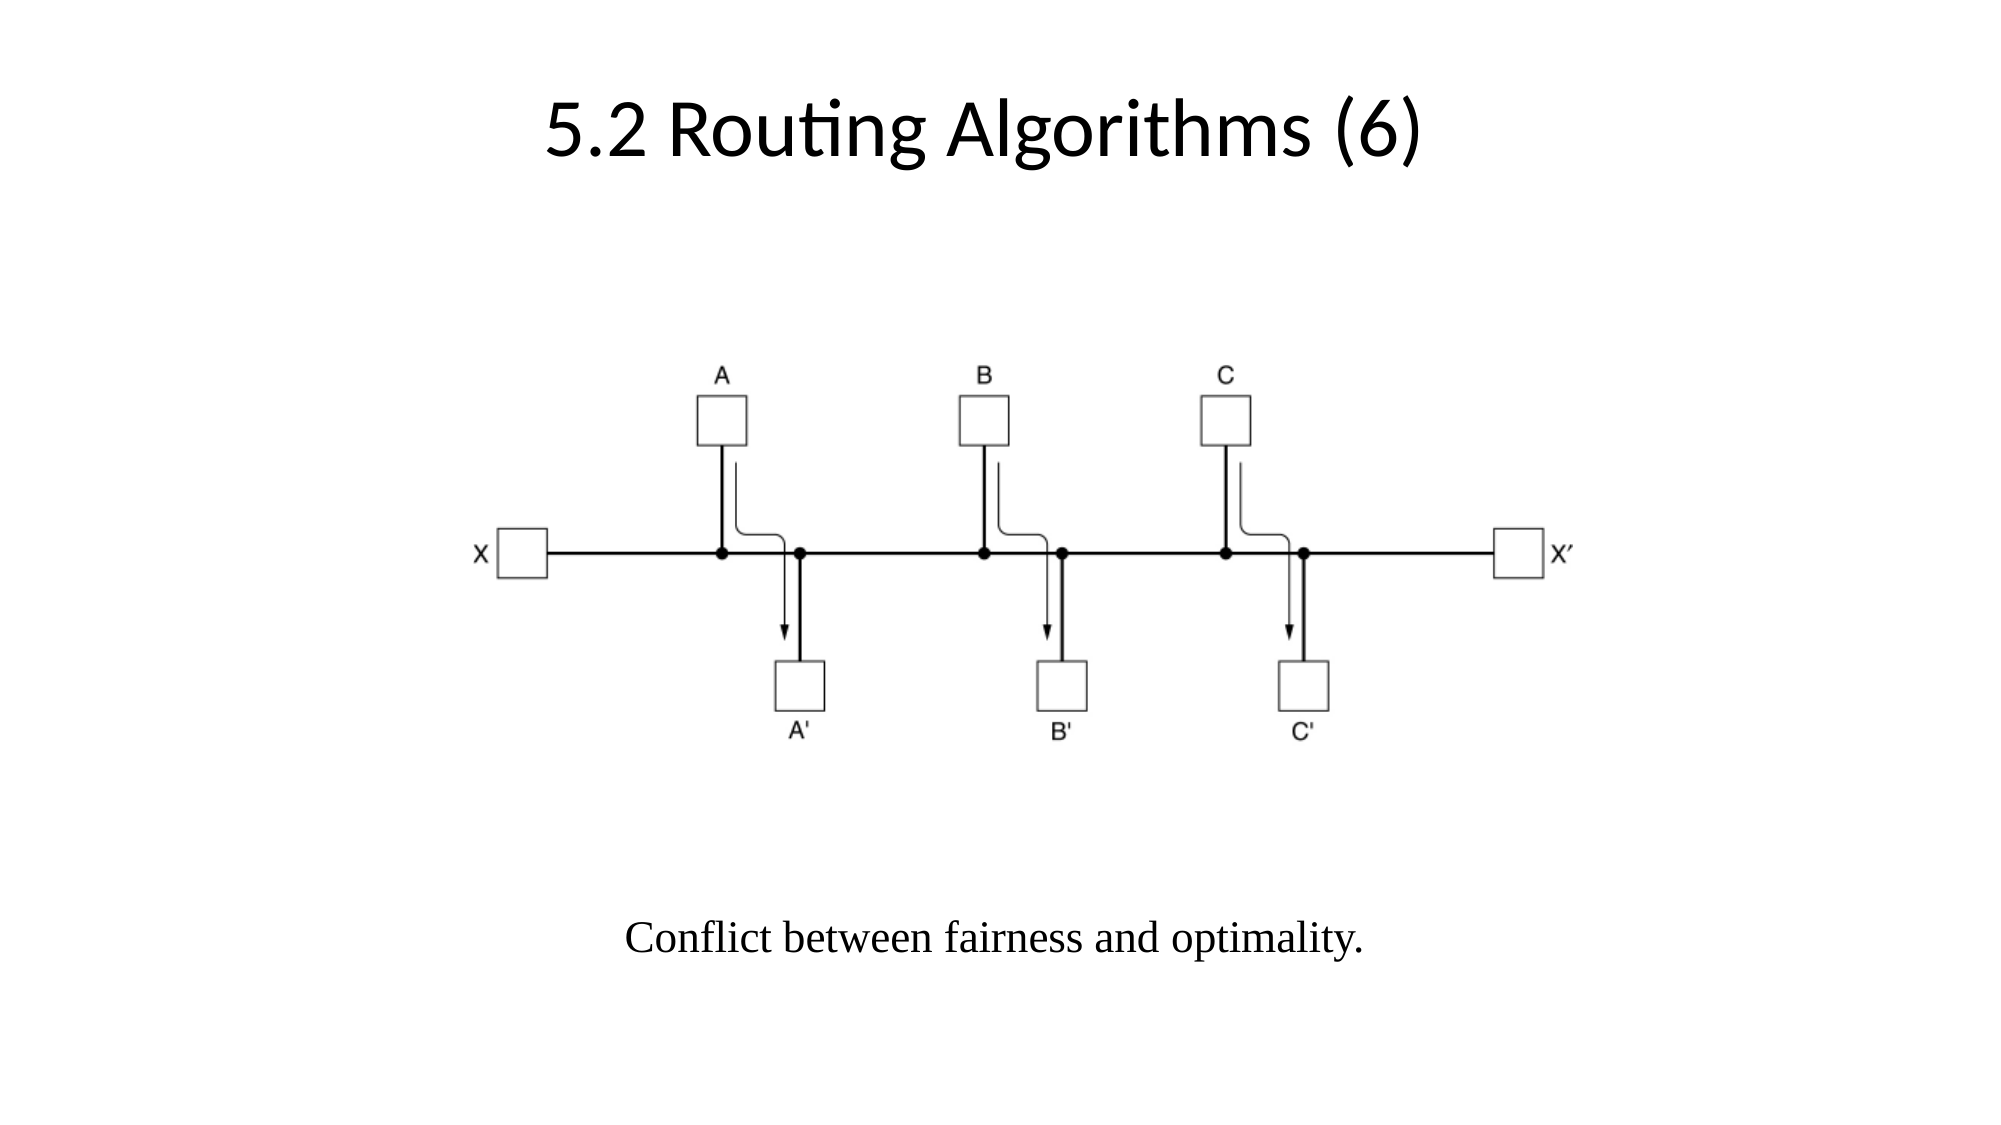

18
# 5.2 Routing Algorithms (6)

Conflict between fairness and optimality.